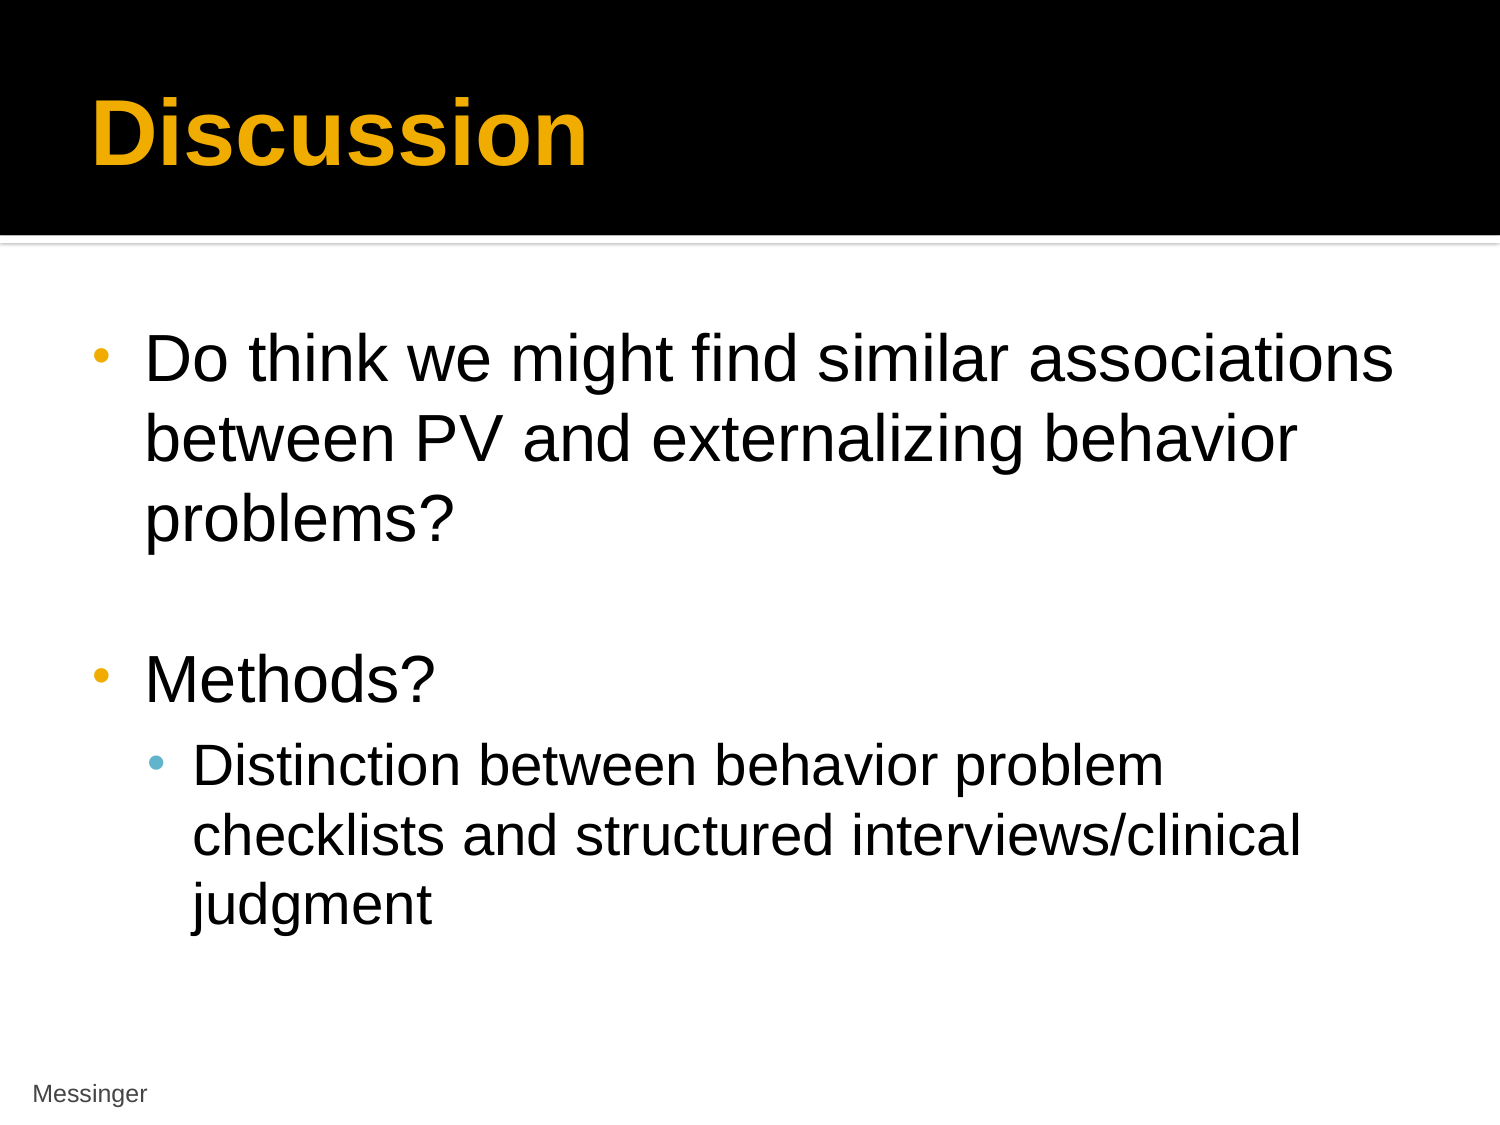

# Discussion
Do think we might find similar associations between PV and externalizing behavior problems?

Methods?
Distinction between behavior problem checklists and structured interviews/clinical judgment

Messinger